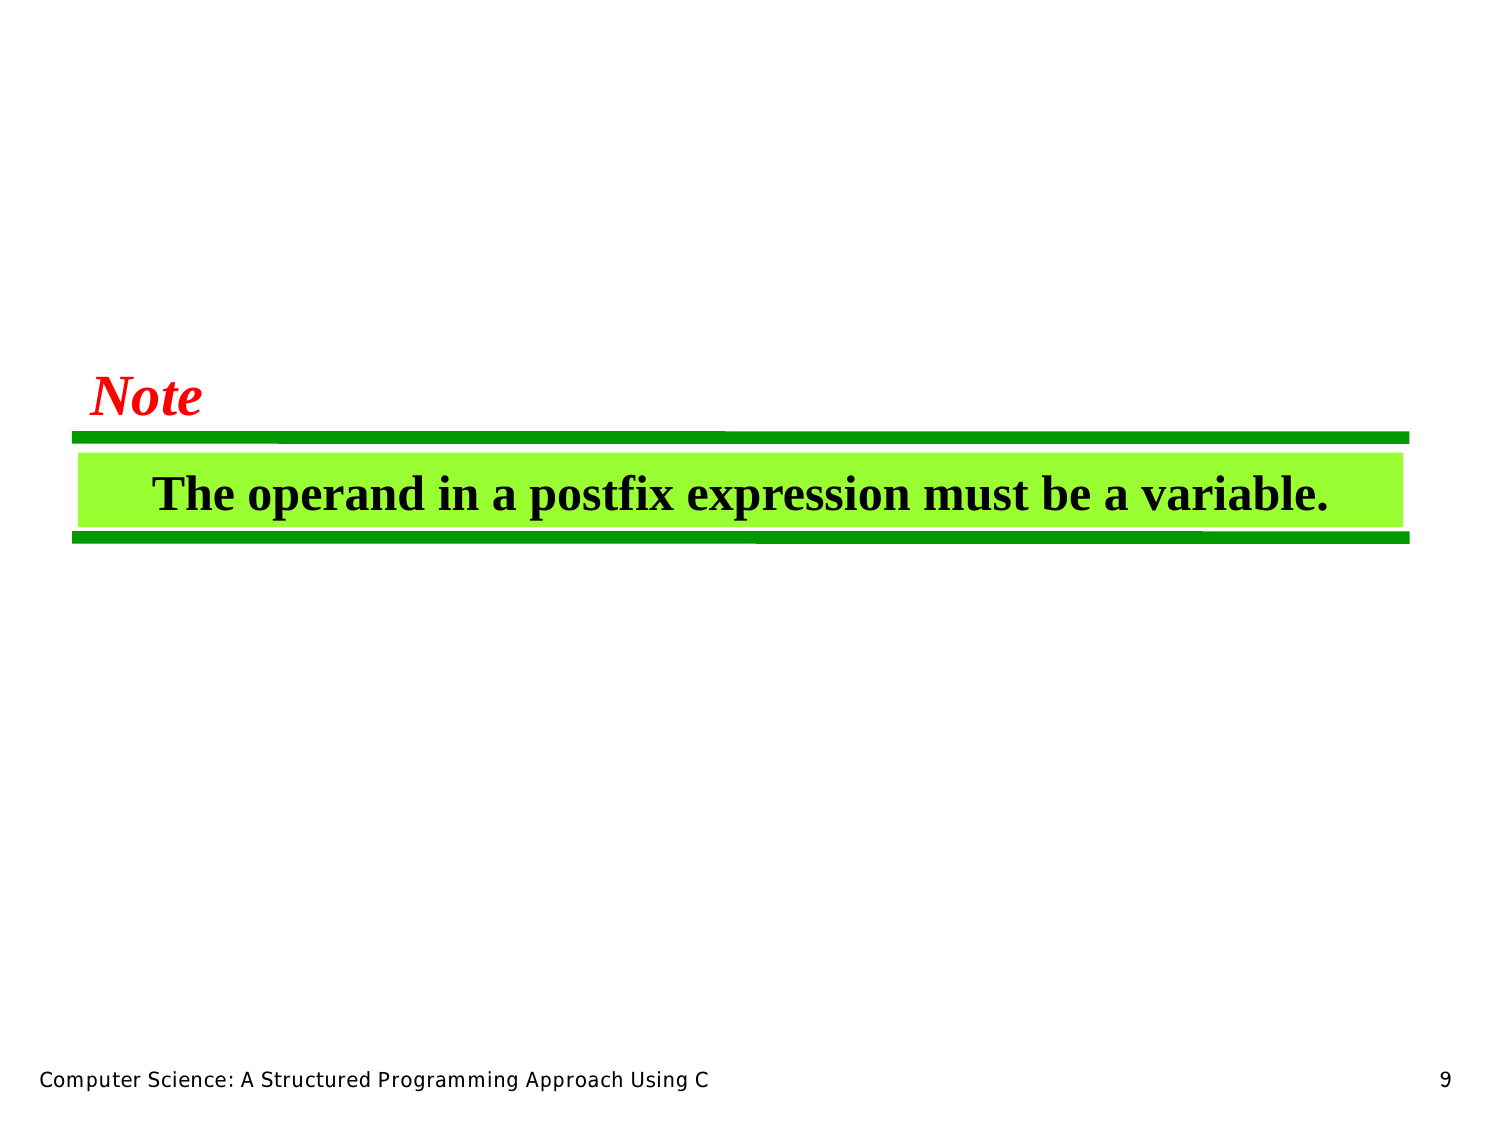

Note

The operand in a postfix expression must be a variable.

Computer Science: A Structured Programming Approach Using C
9